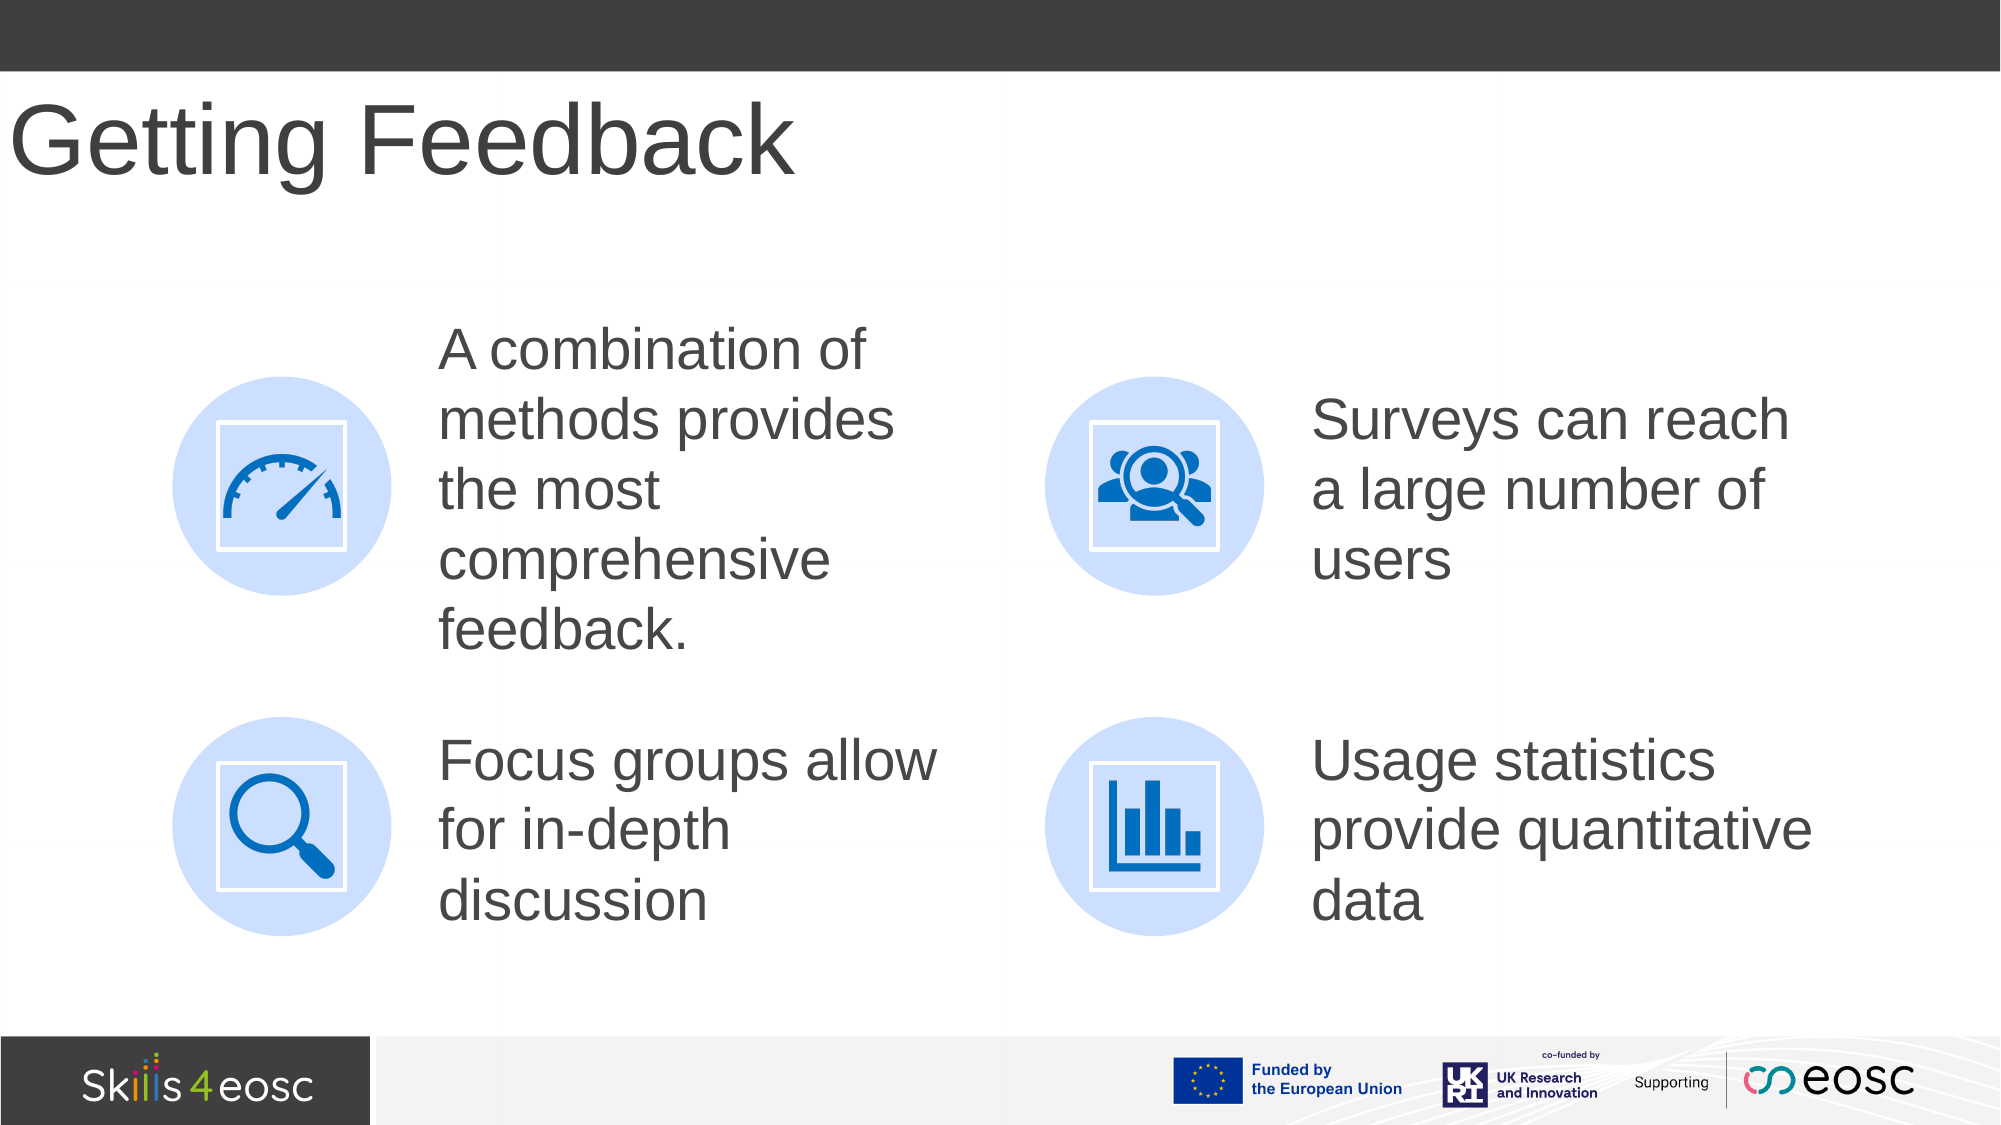

# Getting Feedback
A combination of methods provides the most comprehensive feedback.
Surveys can reach a large number of users
Focus groups allow for in-depth discussion
Usage statistics provide quantitative data